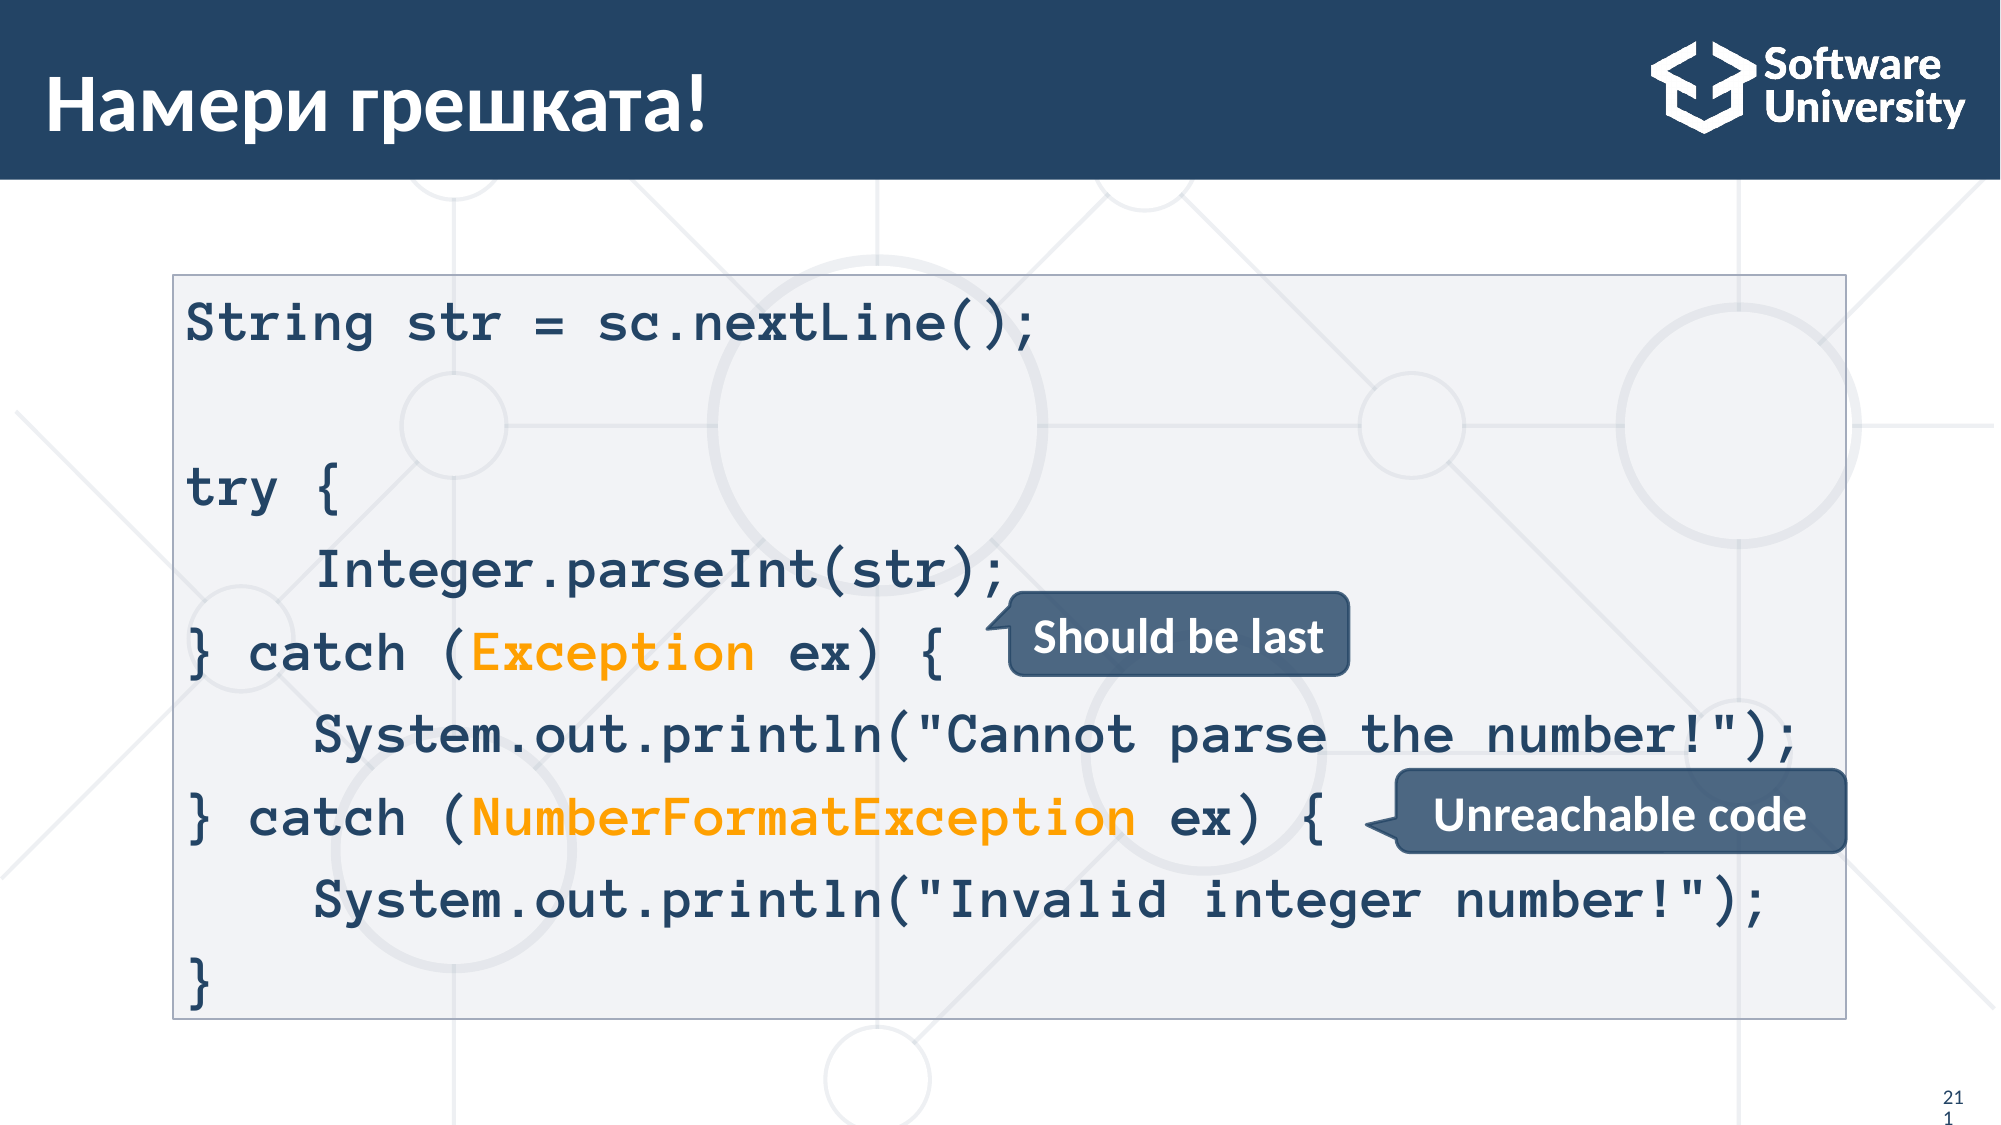

# Намери грешката!
String str = sc.nextLine();

try {
    Integer.parseInt(str);
} catch (Exception ex) {
    System.out.println("Cannot parse the number!");
} catch (NumberFormatException ex) {
    System.out.println("Invalid integer number!");
}
Should be last
Unreachable code
211